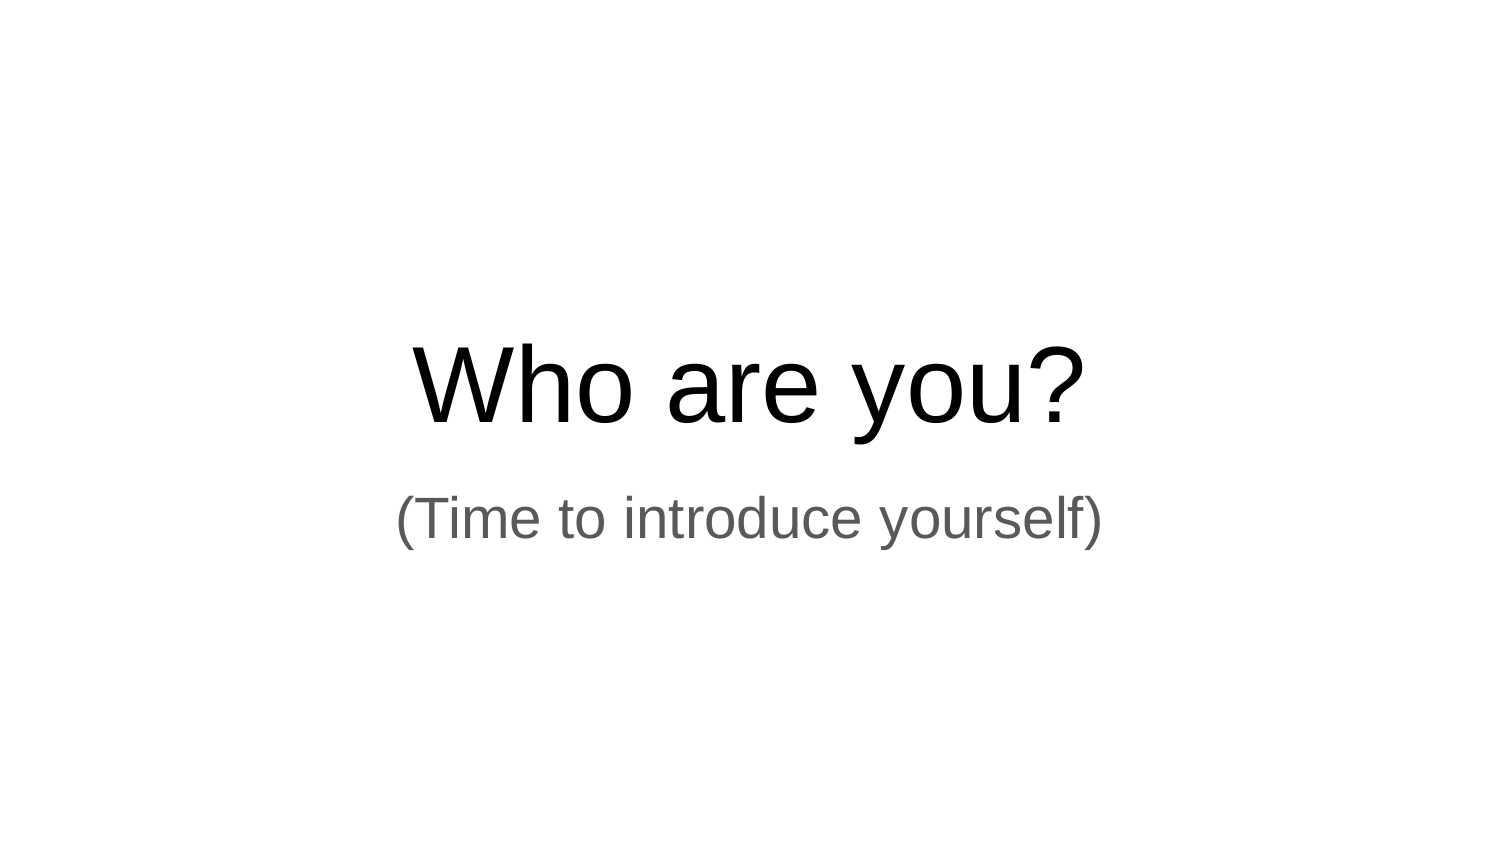

# Who are you?
(Time to introduce yourself)